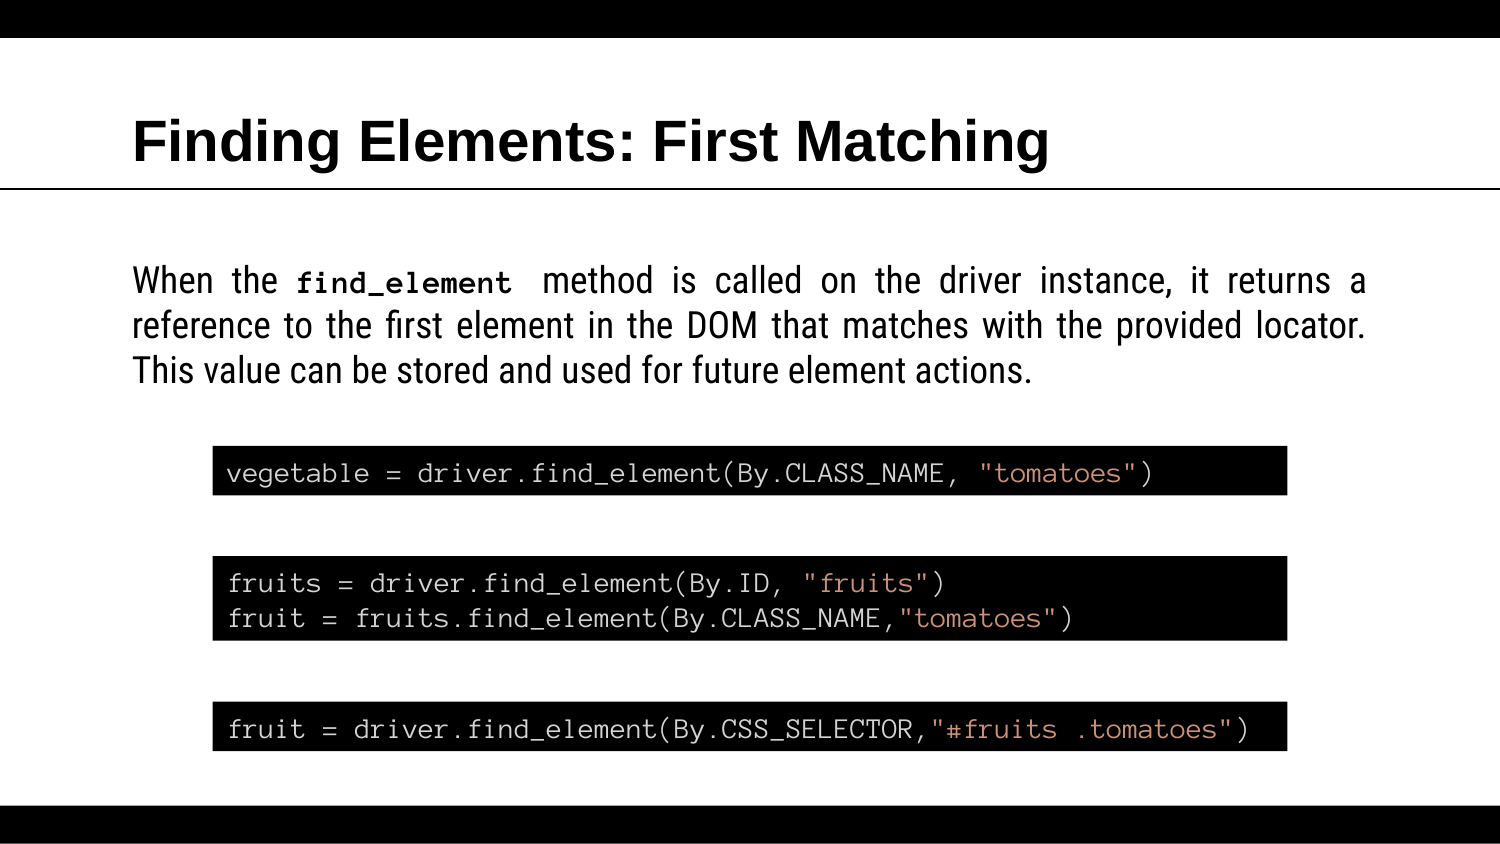

# Finding Elements: First Matching
When the find_element method is called on the driver instance, it returns a reference to the first element in the DOM that matches with the provided locator. This value can be stored and used for future element actions.

vegetable = driver.find_element(By.CLASS_NAME, "tomatoes")
fruits = driver.find_element(By.ID, "fruits")
fruit = fruits.find_element(By.CLASS_NAME,"tomatoes")
fruit = driver.find_element(By.CSS_SELECTOR,"#fruits .tomatoes")